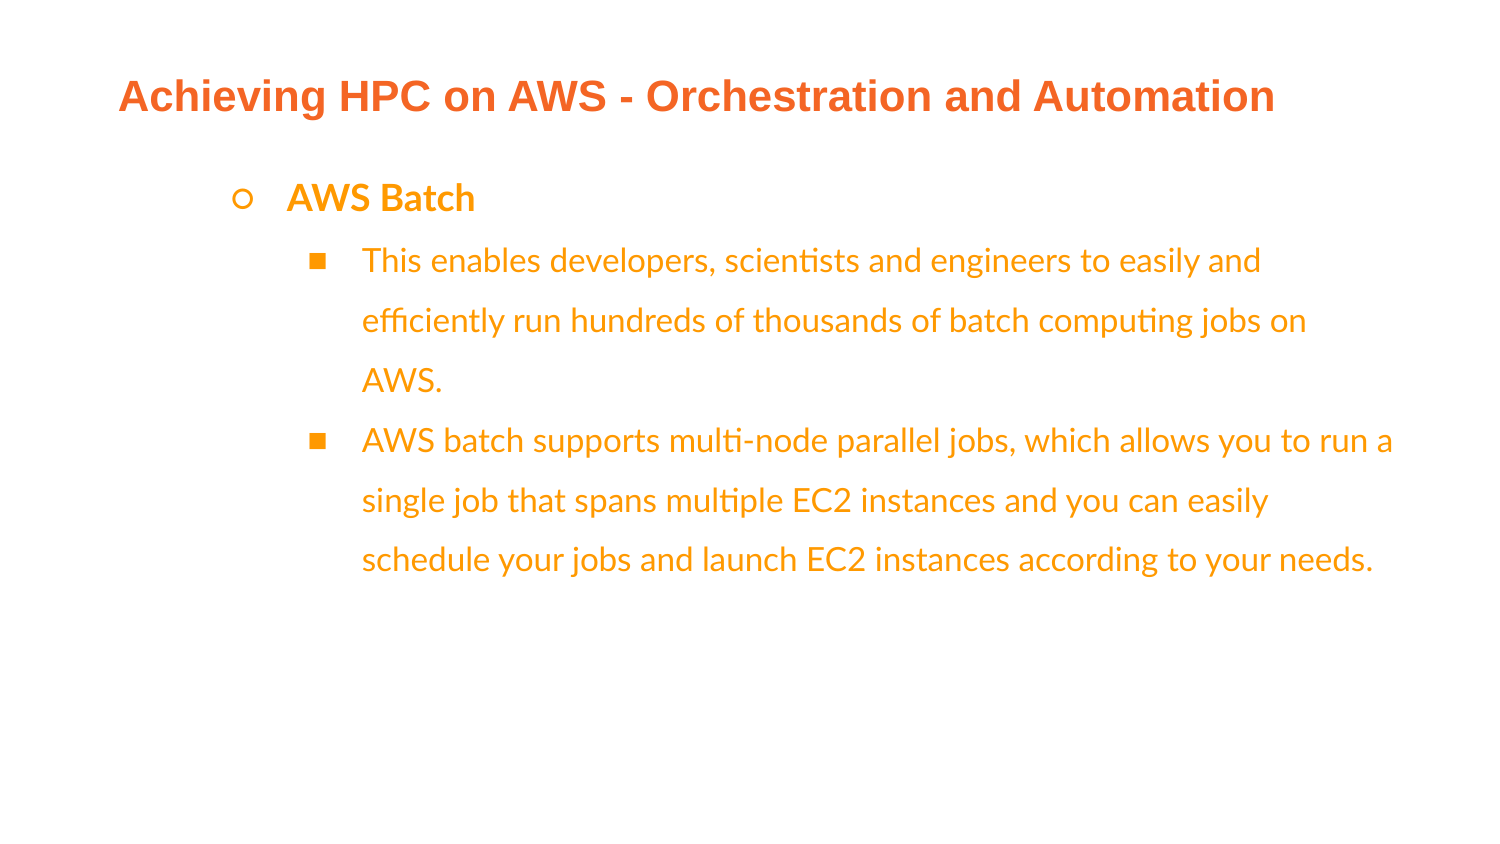

Achieving HPC on AWS - Orchestration and Automation
AWS Batch
This enables developers, scientists and engineers to easily and efficiently run hundreds of thousands of batch computing jobs on AWS.
AWS batch supports multi-node parallel jobs, which allows you to run a single job that spans multiple EC2 instances and you can easily schedule your jobs and launch EC2 instances according to your needs.